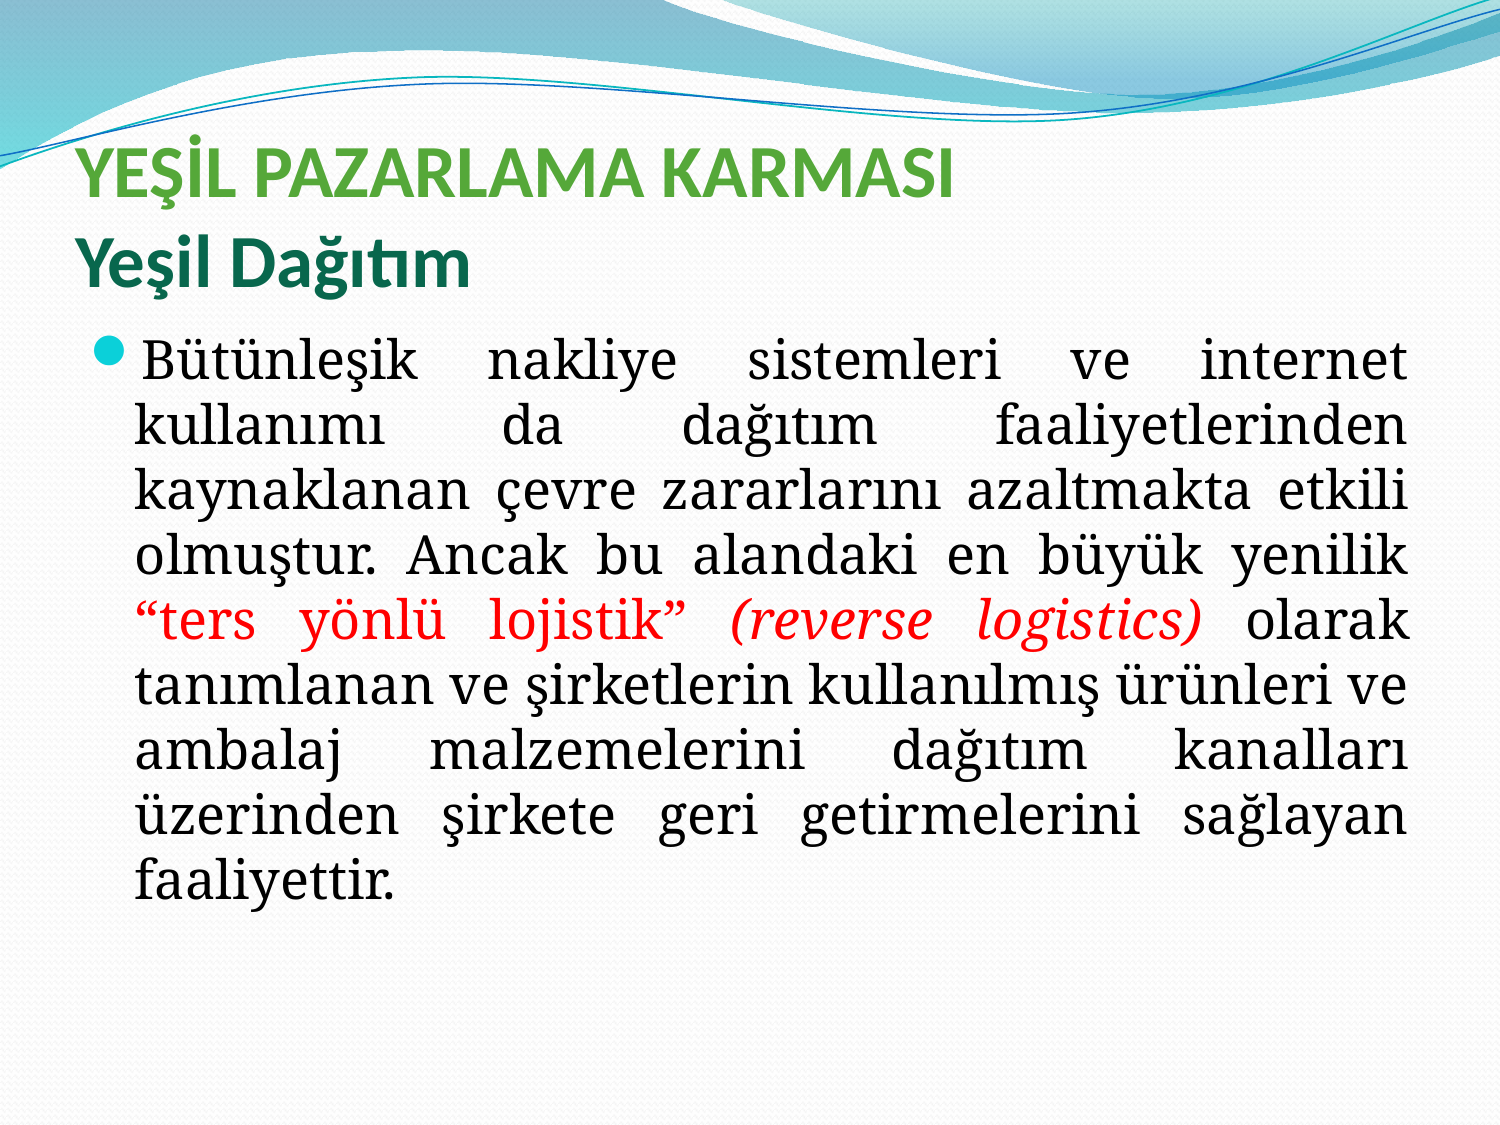

# YEŞİL PAZARLAMA KARMASI Yeşil Dağıtım
Bütünleşik nakliye sistemleri ve internet kullanımı da dağıtım faaliyetlerinden kaynaklanan çevre zararlarını azaltmakta etkili olmuştur. Ancak bu alandaki en büyük yenilik “ters yönlü lojistik” (reverse logistics) olarak tanımlanan ve şirketlerin kullanılmış ürünleri ve ambalaj malzemelerini dağıtım kanalları üzerinden şirkete geri getirmelerini sağlayan faaliyettir.